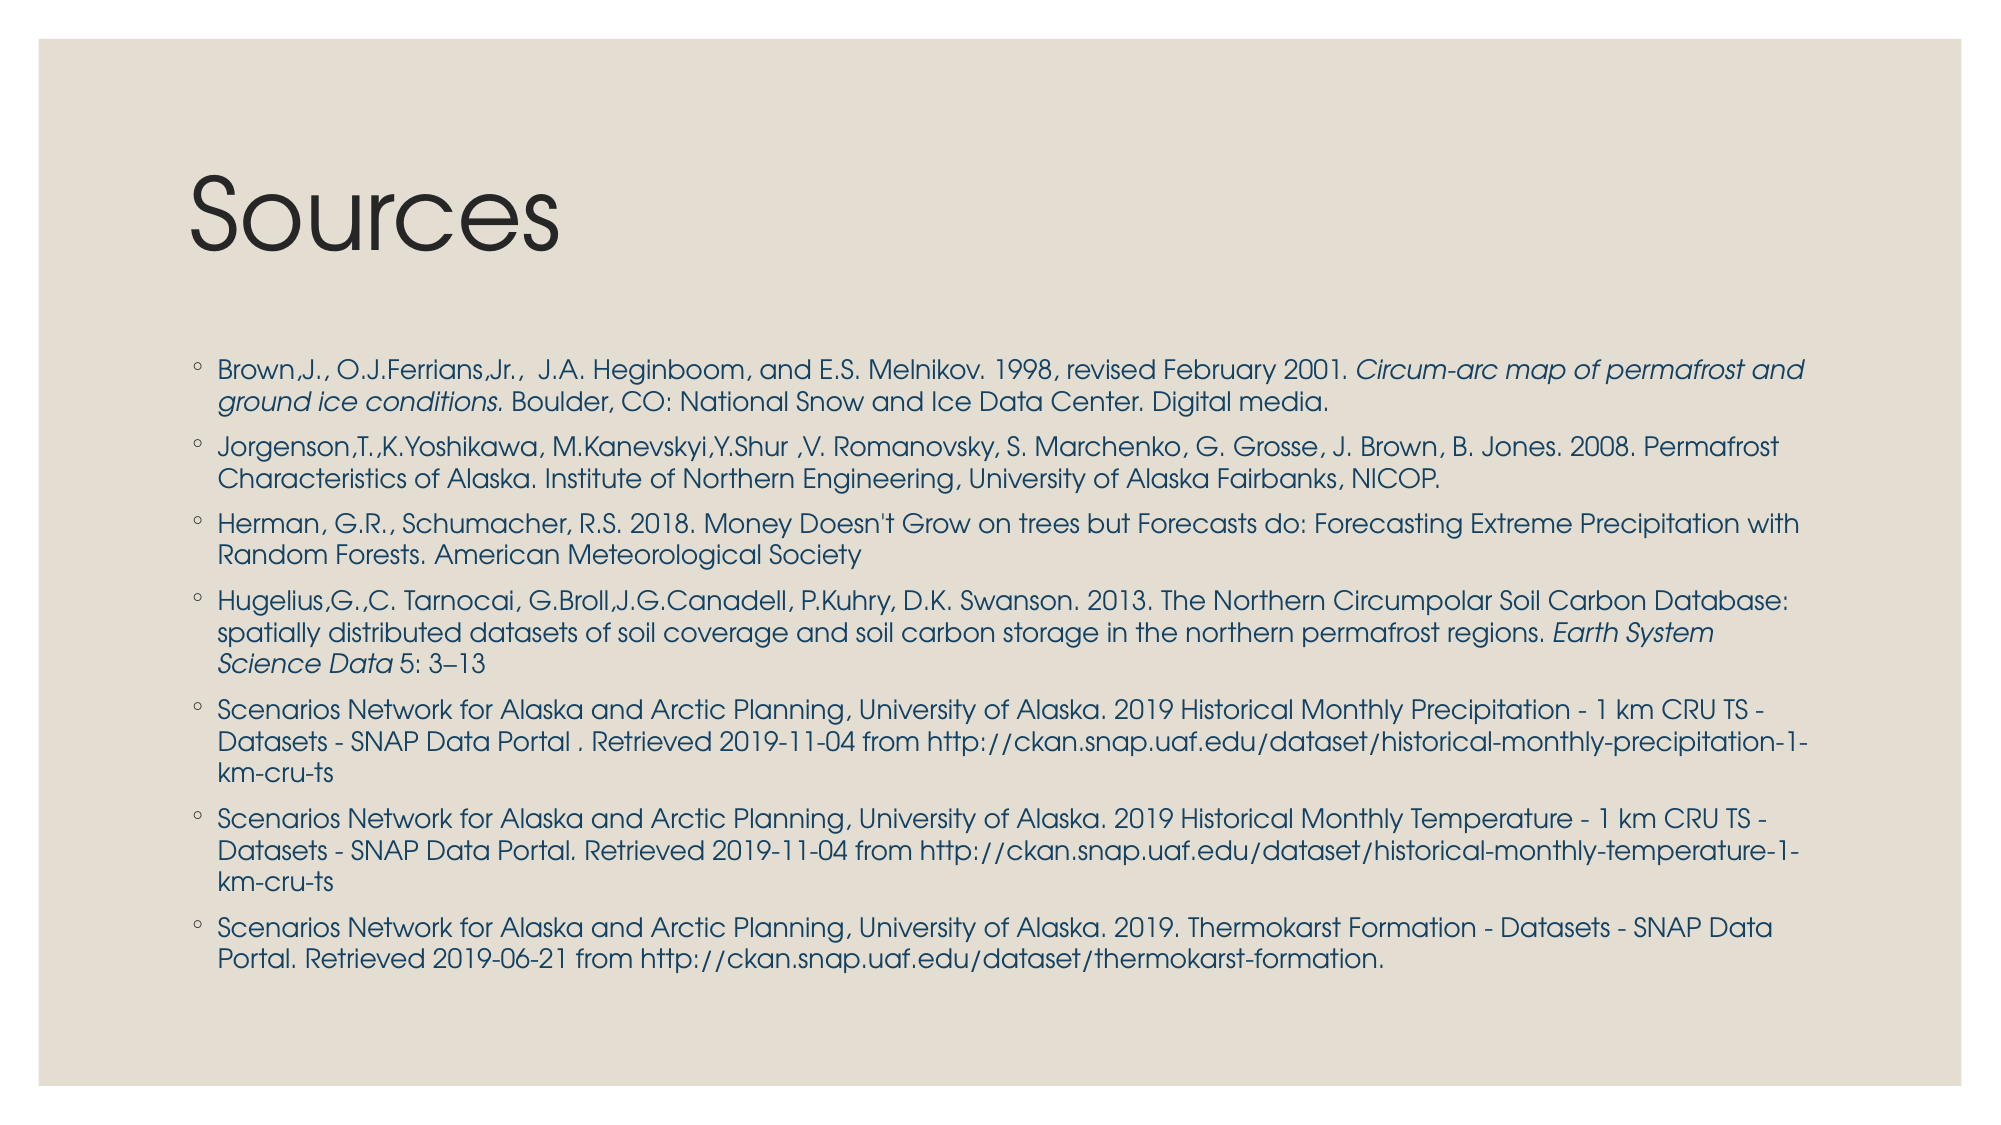

# Sources
Brown,J., O.J.Ferrians,Jr.,  J.A. Heginboom, and E.S. Melnikov. 1998, revised February 2001. Circum-arc map of permafrost and ground ice conditions. Boulder, CO: National Snow and Ice Data Center. Digital media.
Jorgenson,T.,K.Yoshikawa, M.Kanevskyi,Y.Shur ,V. Romanovsky, S. Marchenko, G. Grosse, J. Brown, B. Jones. 2008. Permafrost Characteristics of Alaska. Institute of Northern Engineering, University of Alaska Fairbanks, NICOP.
Herman, G.R., Schumacher, R.S. 2018. Money Doesn't Grow on trees but Forecasts do: Forecasting Extreme Precipitation with Random Forests. American Meteorological Society
Hugelius,G.,C. Tarnocai, G.Broll,J.G.Canadell, P.Kuhry, D.K. Swanson. 2013. The Northern Circumpolar Soil Carbon Database: spatially distributed datasets of soil coverage and soil carbon storage in the northern permafrost regions. Earth System Science Data 5: 3–13
Scenarios Network for Alaska and Arctic Planning, University of Alaska. 2019 Historical Monthly Precipitation - 1 km CRU TS - Datasets - SNAP Data Portal . Retrieved 2019-11-04 from http://ckan.snap.uaf.edu/dataset/historical-monthly-precipitation-1-km-cru-ts
Scenarios Network for Alaska and Arctic Planning, University of Alaska. 2019 Historical Monthly Temperature - 1 km CRU TS - Datasets - SNAP Data Portal. Retrieved 2019-11-04 from http://ckan.snap.uaf.edu/dataset/historical-monthly-temperature-1-km-cru-ts
Scenarios Network for Alaska and Arctic Planning, University of Alaska. 2019. Thermokarst Formation - Datasets - SNAP Data Portal. Retrieved 2019-06-21 from http://ckan.snap.uaf.edu/dataset/thermokarst-formation.